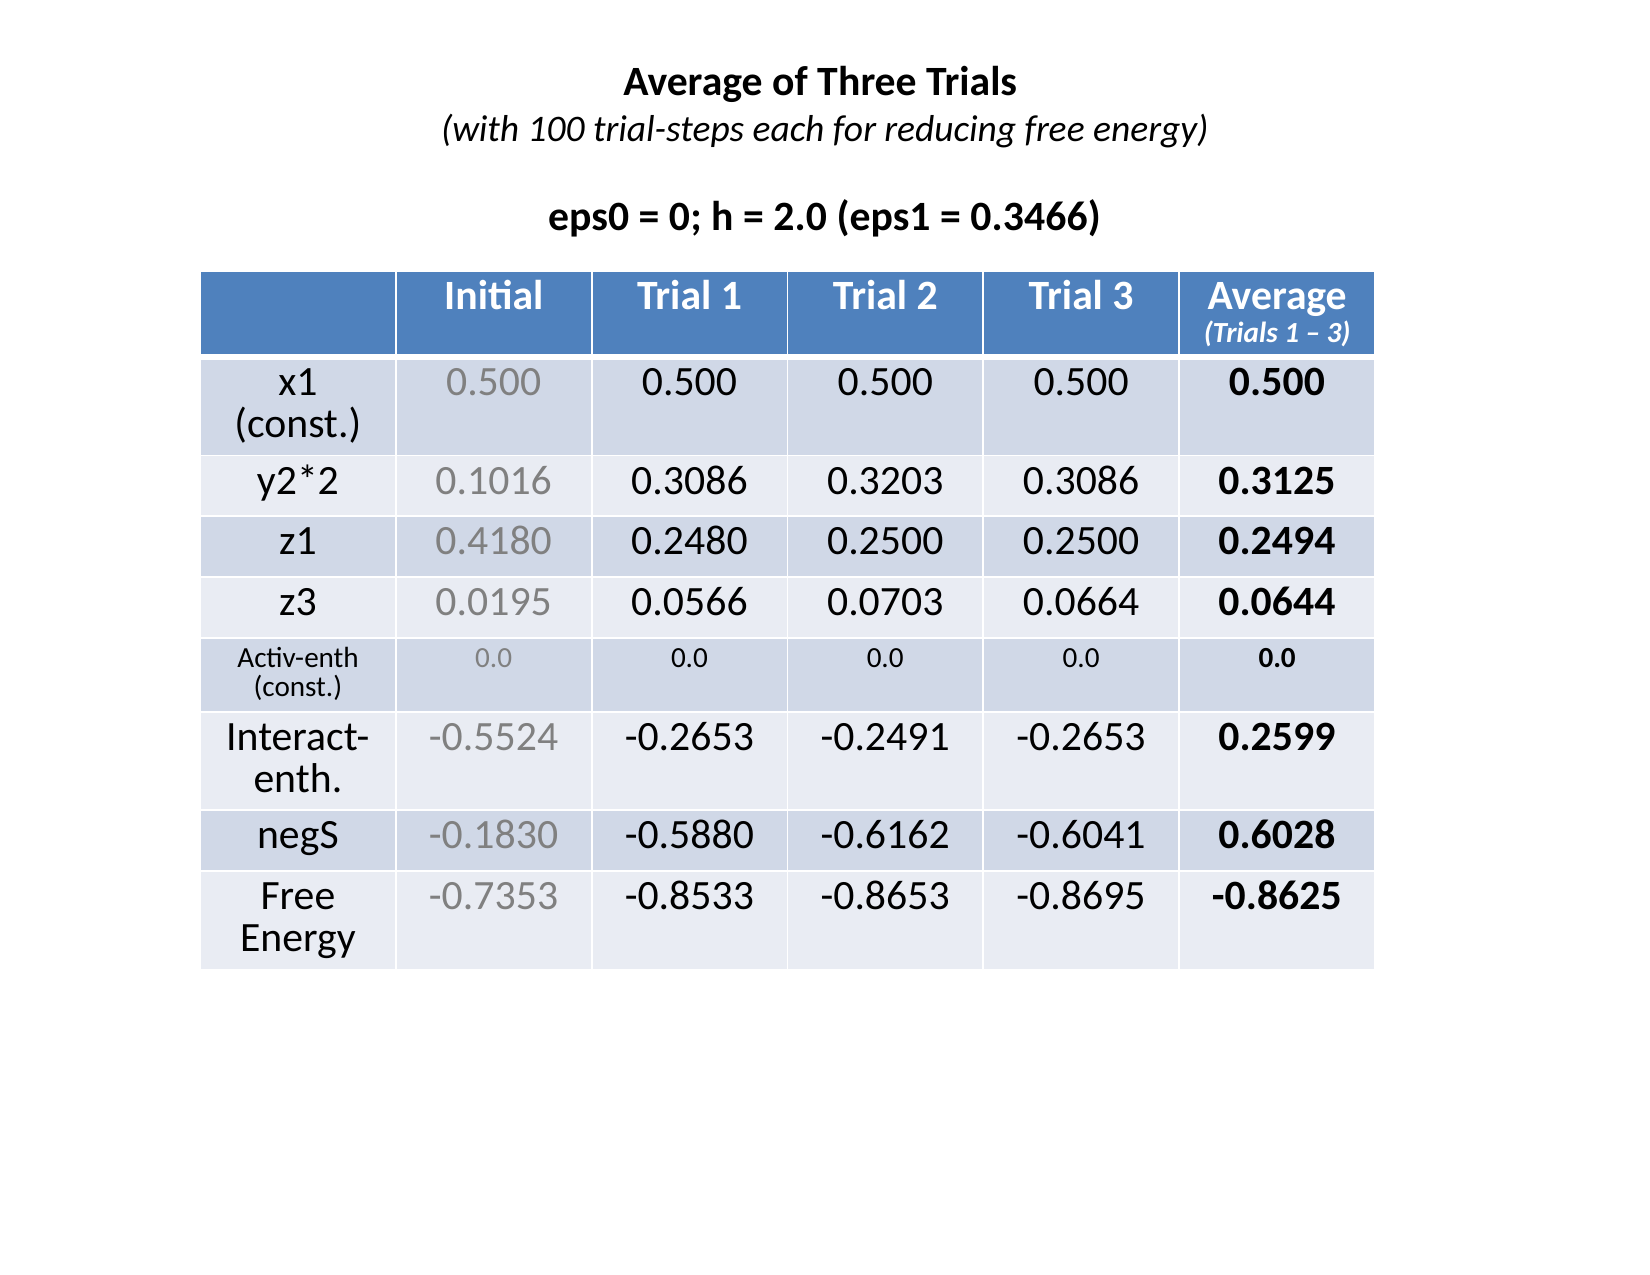

Average of Three Trials
(with 100 trial-steps each for reducing free energy)
eps0 = 0; h = 2.0 (eps1 = 0.3466)
|  | Initial | Trial 1 | Trial 2 | Trial 3 | Average (Trials 1 – 3) |
| --- | --- | --- | --- | --- | --- |
| x1 (const.) | 0.500 | 0.500 | 0.500 | 0.500 | 0.500 |
| y2\*2 | 0.1016 | 0.3086 | 0.3203 | 0.3086 | 0.3125 |
| z1 | 0.4180 | 0.2480 | 0.2500 | 0.2500 | 0.2494 |
| z3 | 0.0195 | 0.0566 | 0.0703 | 0.0664 | 0.0644 |
| Activ-enth (const.) | 0.0 | 0.0 | 0.0 | 0.0 | 0.0 |
| Interact-enth. | -0.5524 | -0.2653 | -0.2491 | -0.2653 | 0.2599 |
| negS | -0.1830 | -0.5880 | -0.6162 | -0.6041 | 0.6028 |
| Free Energy | -0.7353 | -0.8533 | -0.8653 | -0.8695 | -0.8625 |